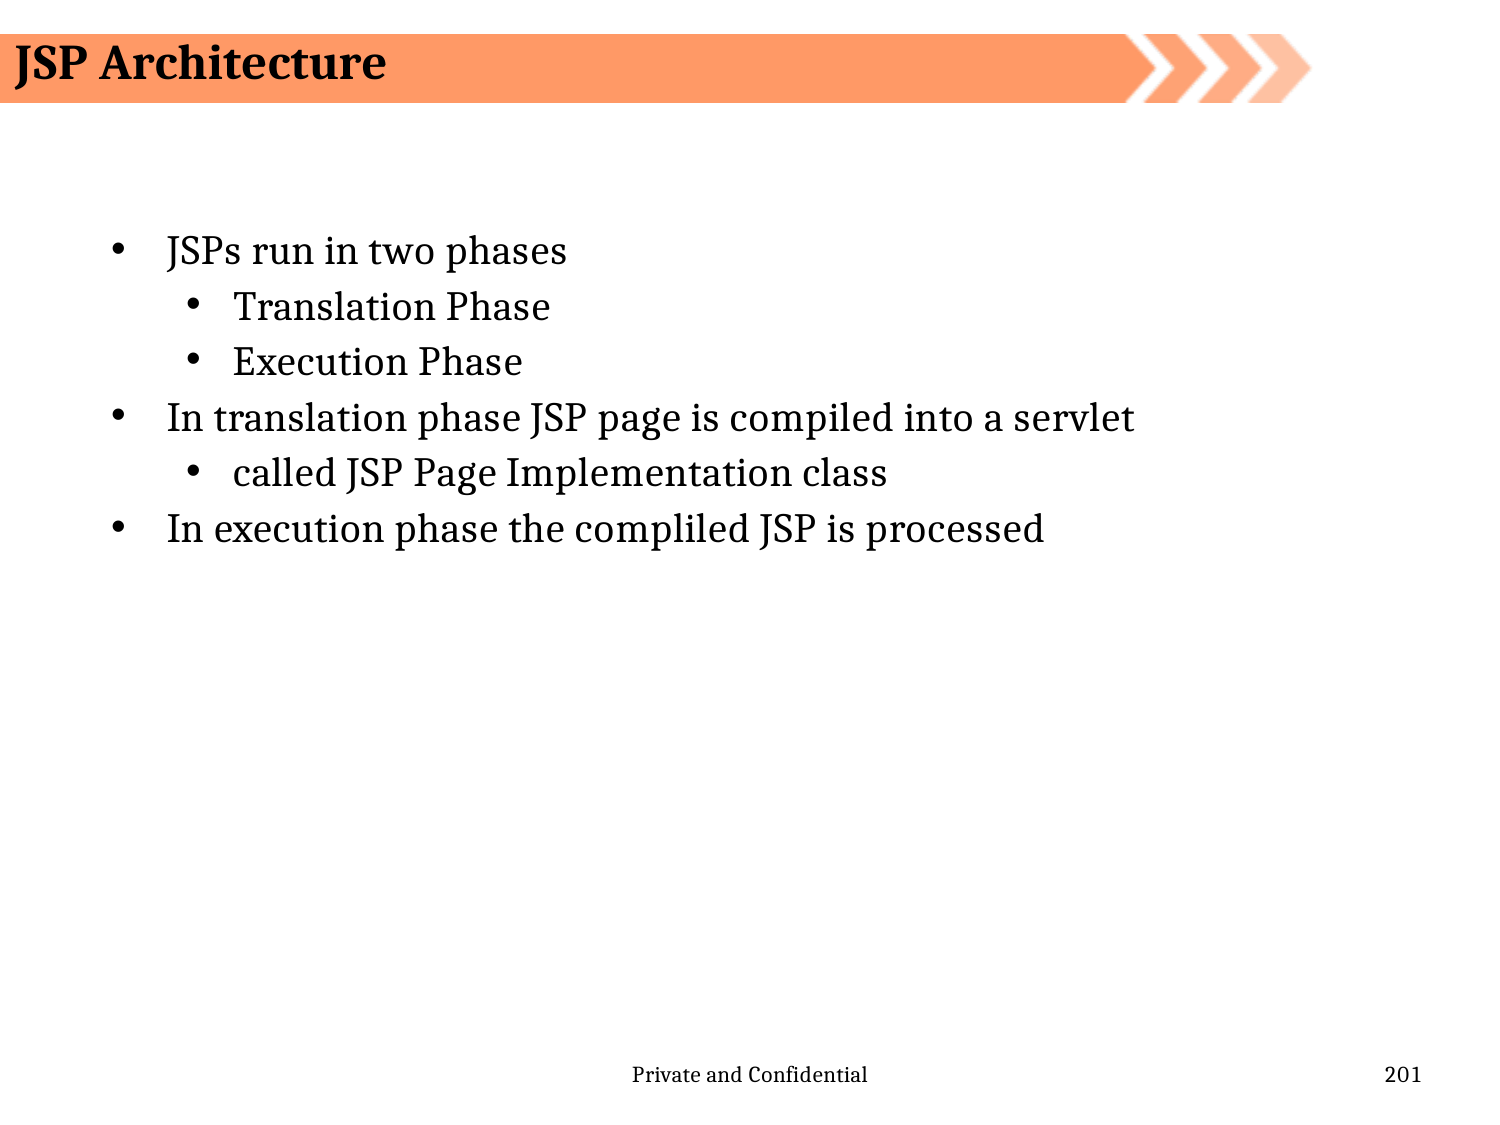

JSP Architecture
JSPs run in two phases
Translation Phase
Execution Phase
In translation phase JSP page is compiled into a servlet
called JSP Page Implementation class
In execution phase the compliled JSP is processed